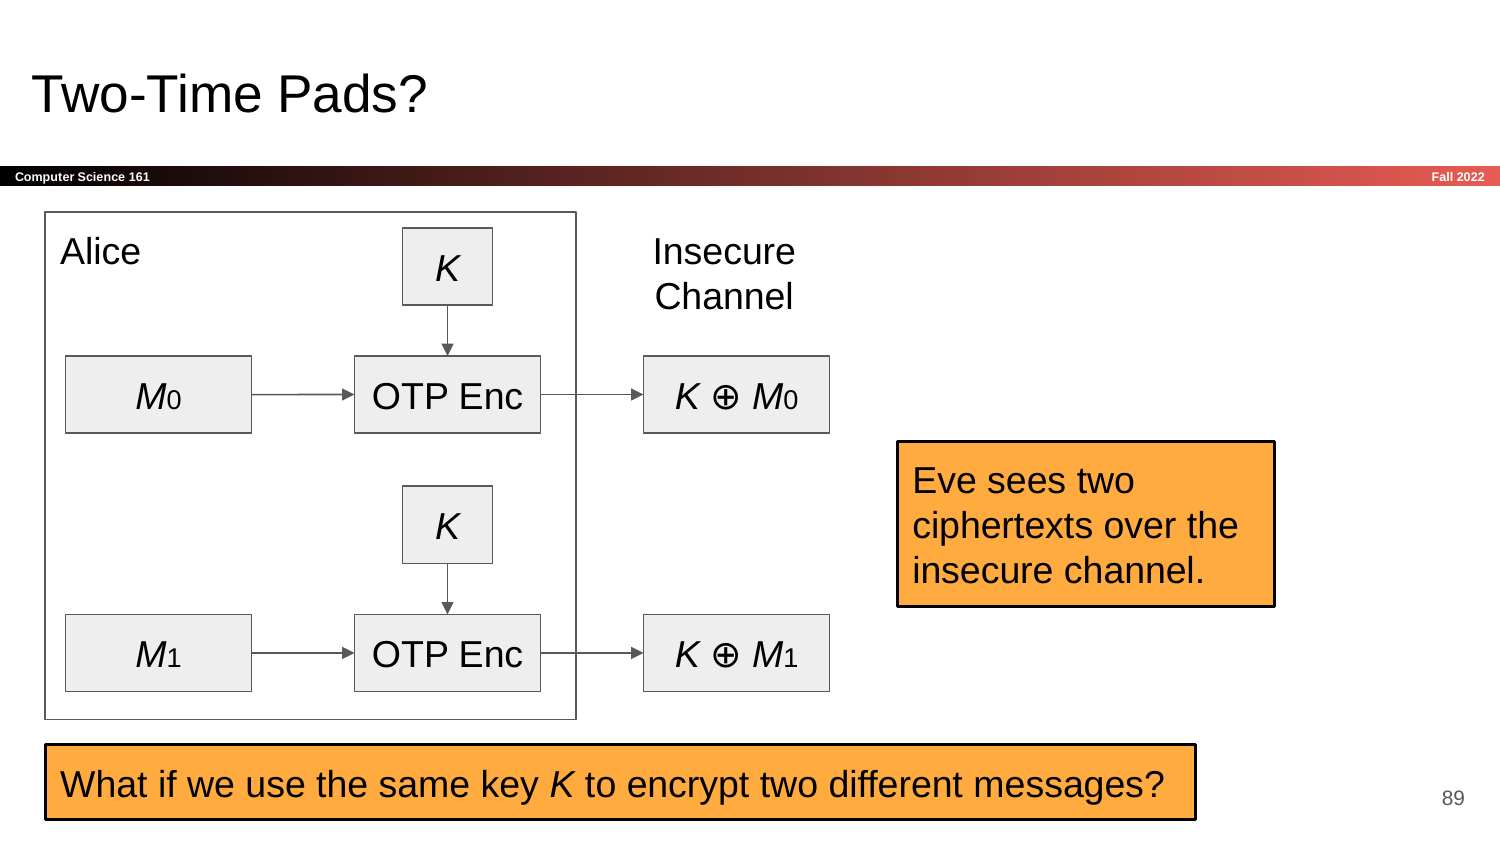

# Two-Time Pads?

Alice
Insecure Channel
K
M0
OTP Enc
K ⊕ M0
Eve sees two ciphertexts over the insecure channel.
K
M1
OTP Enc
K ⊕ M1
What if we use the same key K to encrypt two different messages?
89